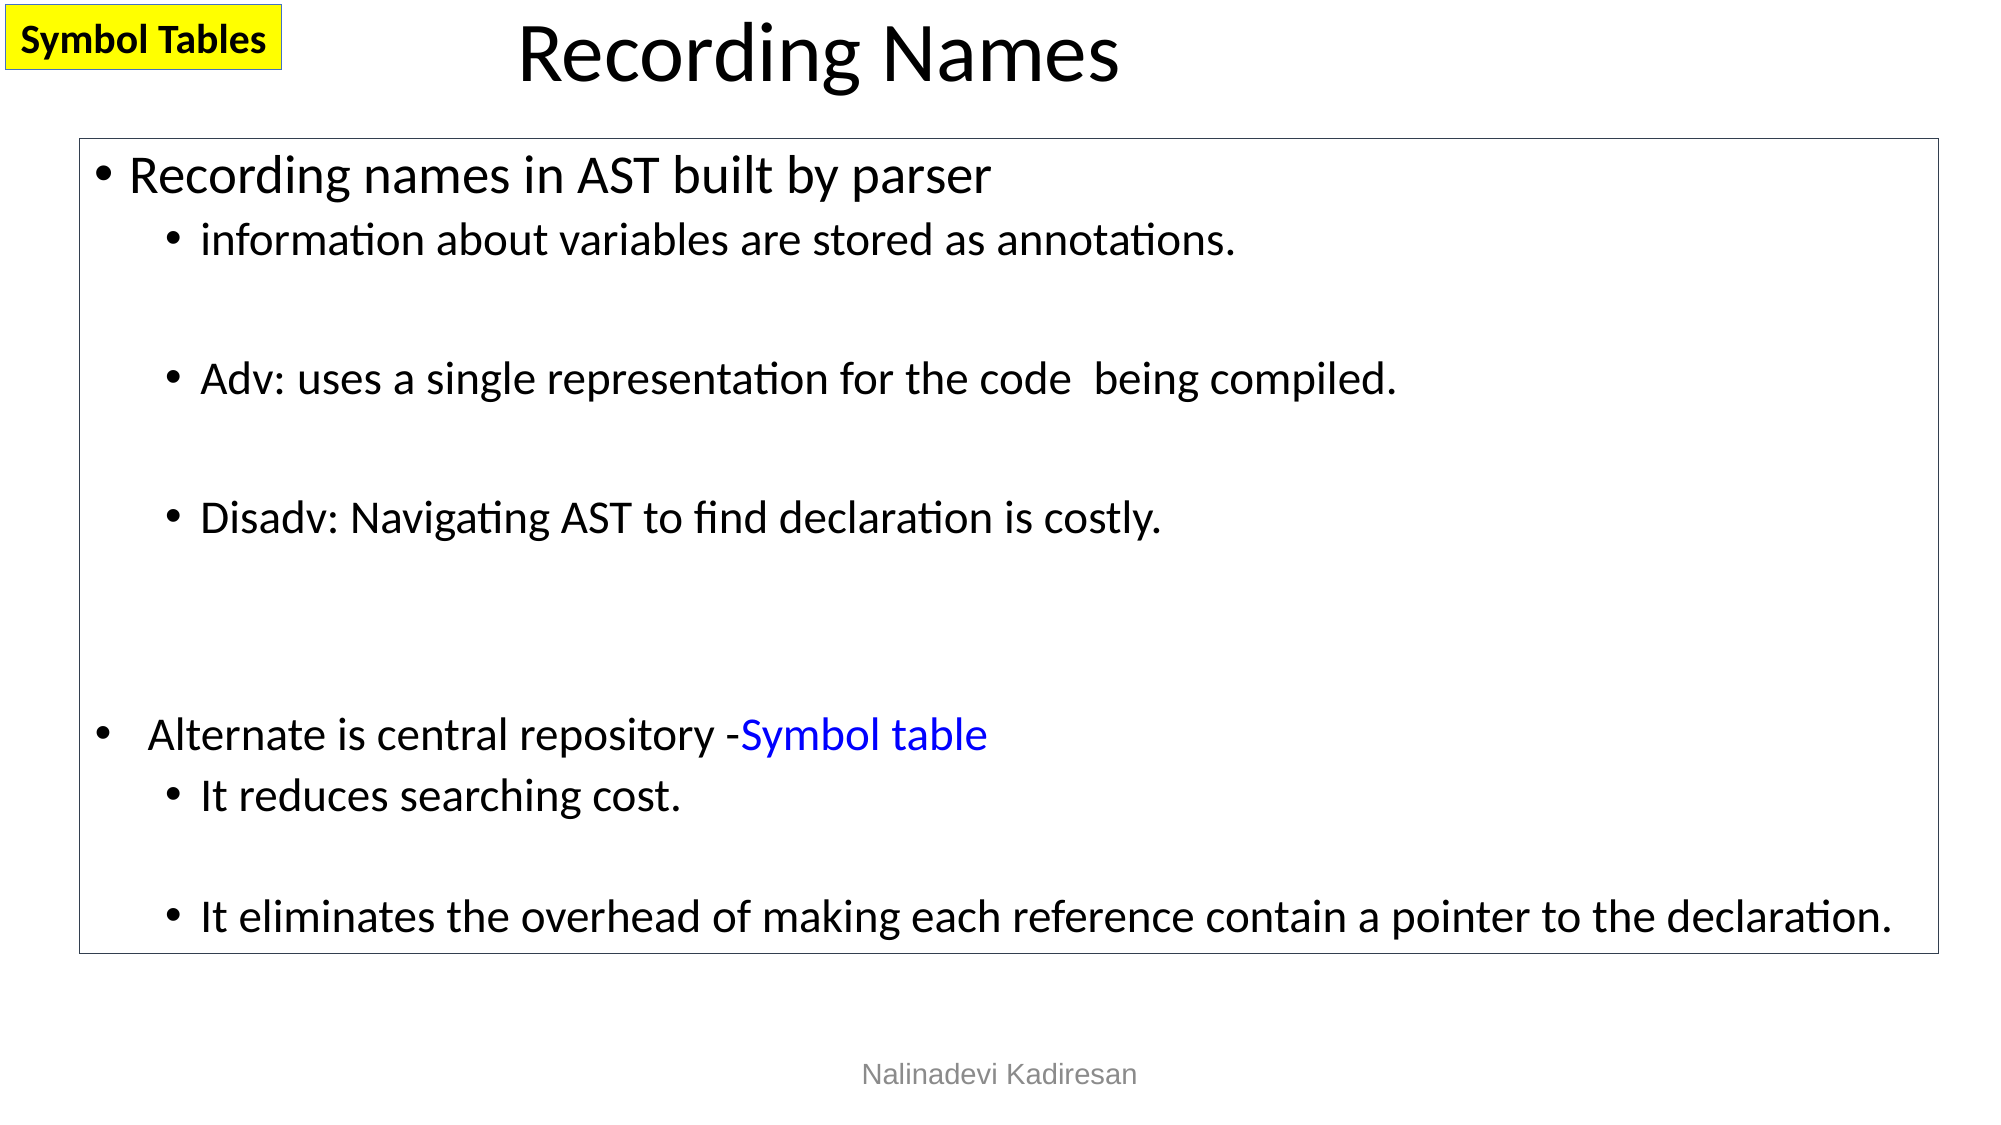

# Recording Names
Symbol Tables
Recording names in AST built by parser
information about variables are stored as annotations.

Adv: uses a single representation for the code  being compiled.

Disadv: Navigating AST to find declaration is costly.

Alternate is central repository -Symbol table
It reduces searching cost.

It eliminates the overhead of making each reference contain a pointer to the declaration.
Nalinadevi Kadiresan